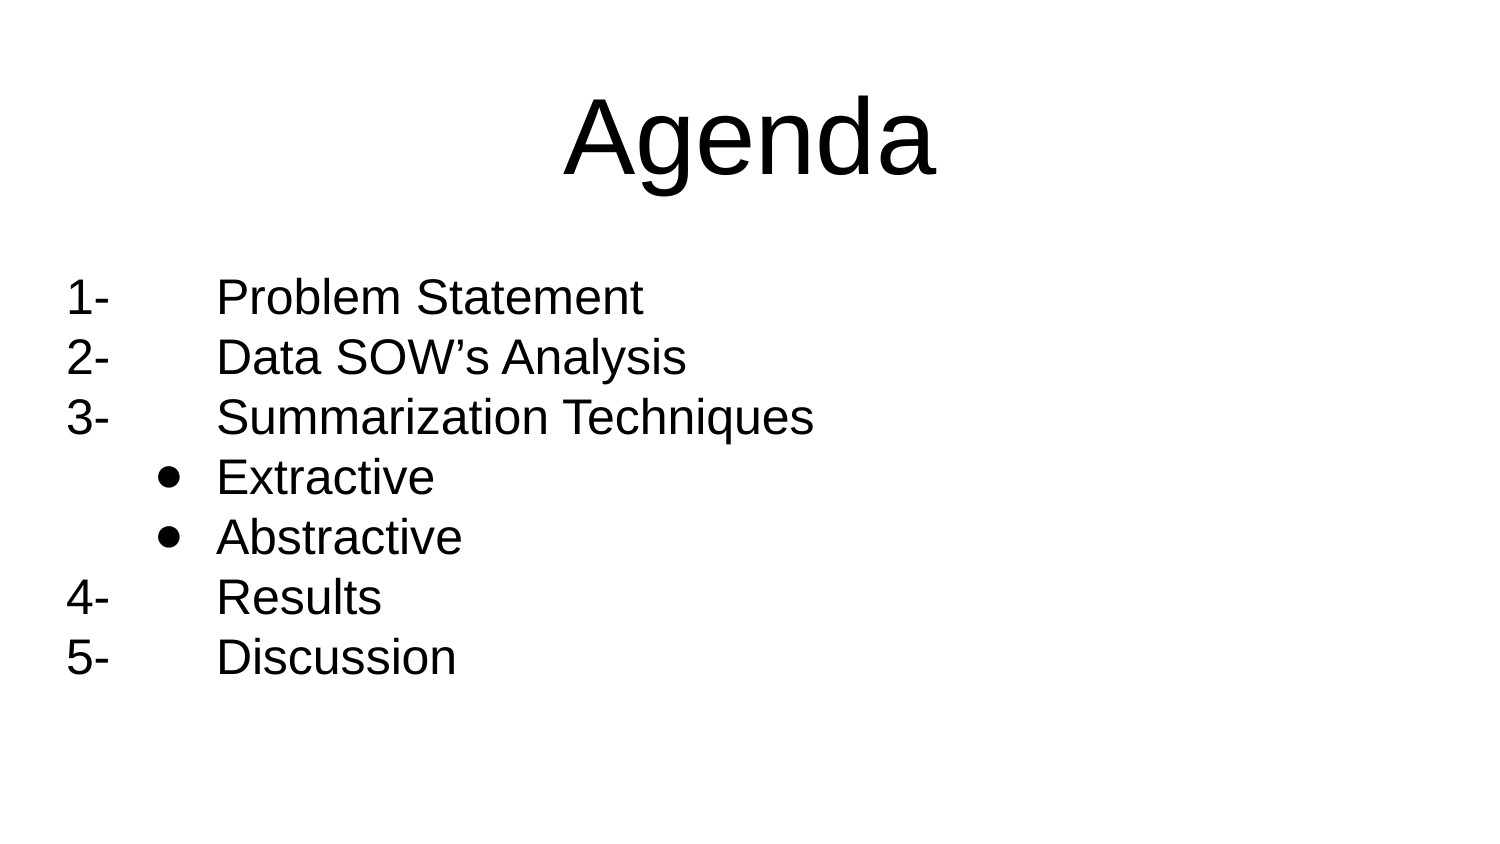

# Agenda
1-	Problem Statement
2-	Data SOW’s Analysis
3-	Summarization Techniques
Extractive
Abstractive
4-	Results
5-	Discussion